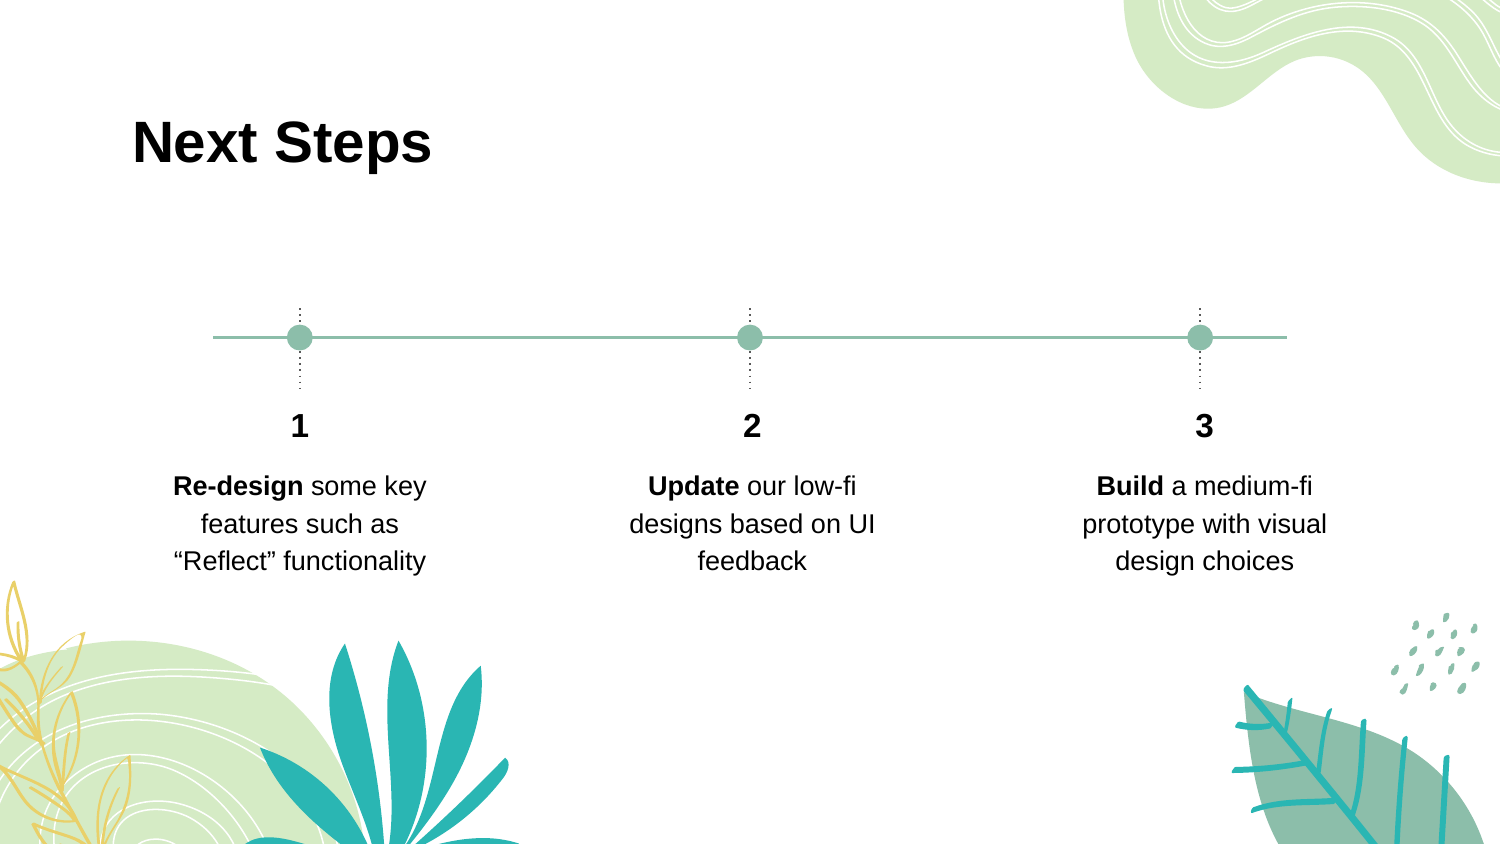

# Next Steps

1
2
3
Re-design some key features such as “Reflect” functionality
Update our low-fi designs based on UI feedback

Build a medium-fi prototype with visual design choices